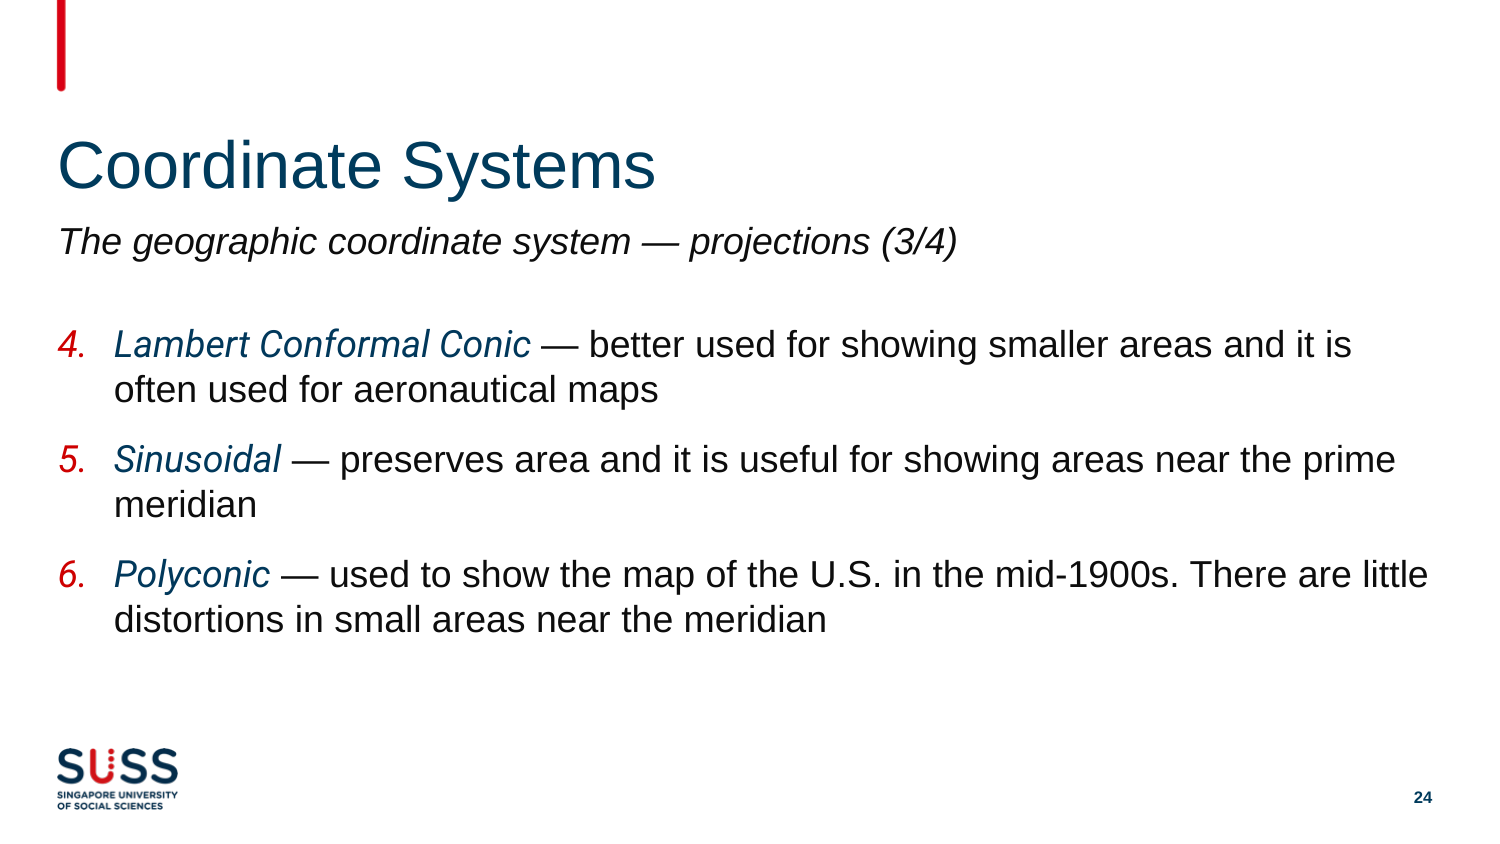

# Coordinate Systems
The geographic coordinate system — projections (3/4)
Lambert Conformal Conic — better used for showing smaller areas and it is often used for aeronautical maps
Sinusoidal — preserves area and it is useful for showing areas near the prime meridian
Polyconic — used to show the map of the U.S. in the mid-1900s. There are little distortions in small areas near the meridian